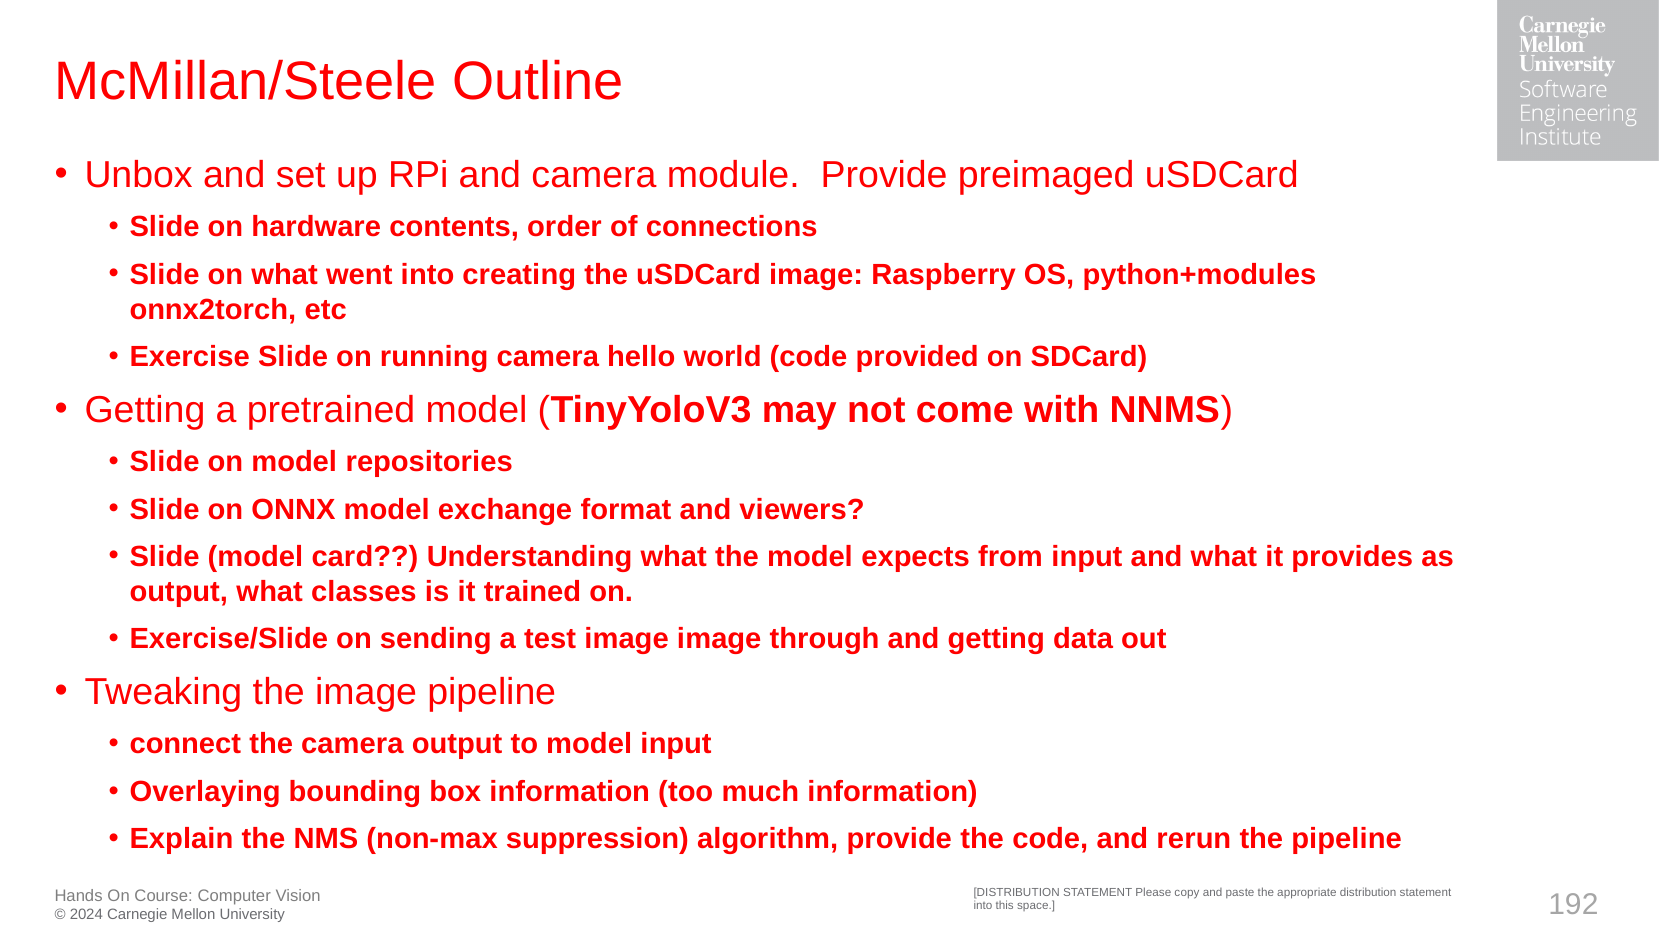

# McMillan/Steele Outline
Unbox and set up RPi and camera module.  Provide preimaged uSDCard
Slide on hardware contents, order of connections
Slide on what went into creating the uSDCard image: Raspberry OS, python+modules onnx2torch, etc
Exercise Slide on running camera hello world (code provided on SDCard)
Getting a pretrained model (TinyYoloV3 may not come with NNMS)
Slide on model repositories
Slide on ONNX model exchange format and viewers?
Slide (model card??) Understanding what the model expects from input and what it provides as output, what classes is it trained on.
Exercise/Slide on sending a test image image through and getting data out
Tweaking the image pipeline
connect the camera output to model input
Overlaying bounding box information (too much information)
Explain the NMS (non-max suppression) algorithm, provide the code, and rerun the pipeline